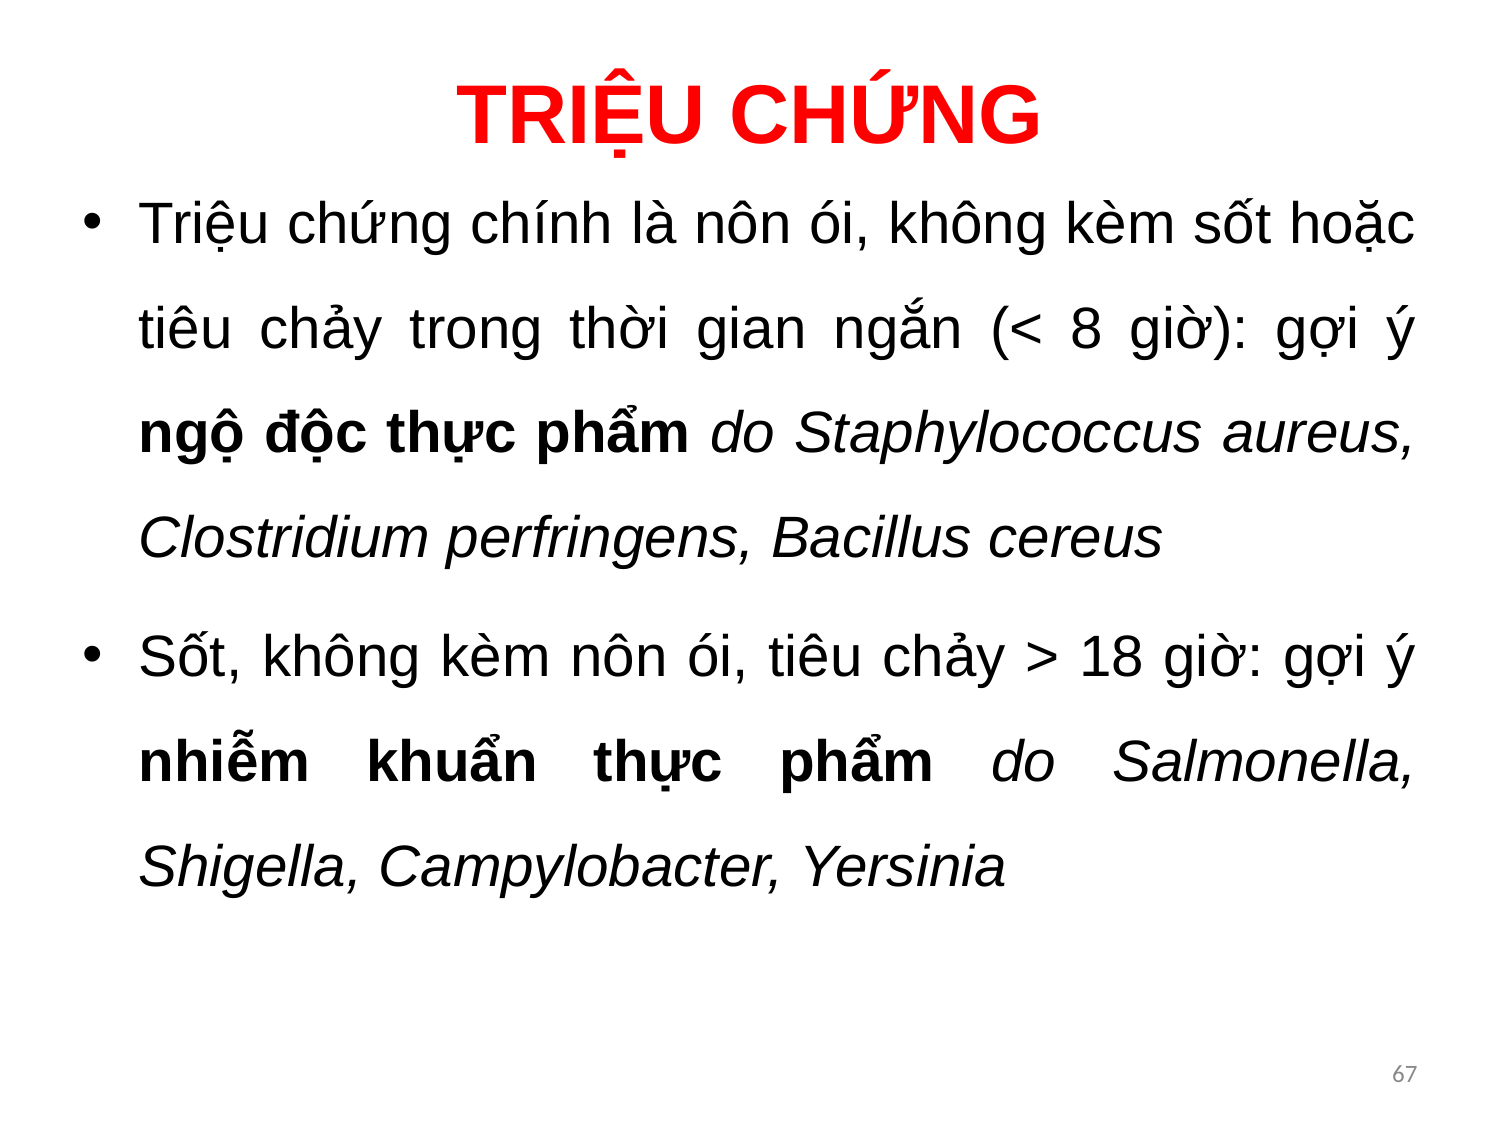

# TRIỆU CHỨNG
Triệu chứng chính là nôn ói, không kèm sốt hoặc tiêu chảy trong thời gian ngắn (< 8 giờ): gợi ý ngộ độc thực phẩm do Staphylococcus aureus, Clostridium perfringens, Bacillus cereus
Sốt, không kèm nôn ói, tiêu chảy > 18 giờ: gợi ý nhiễm khuẩn thực phẩm do Salmonella, Shigella, Campylobacter, Yersinia
67